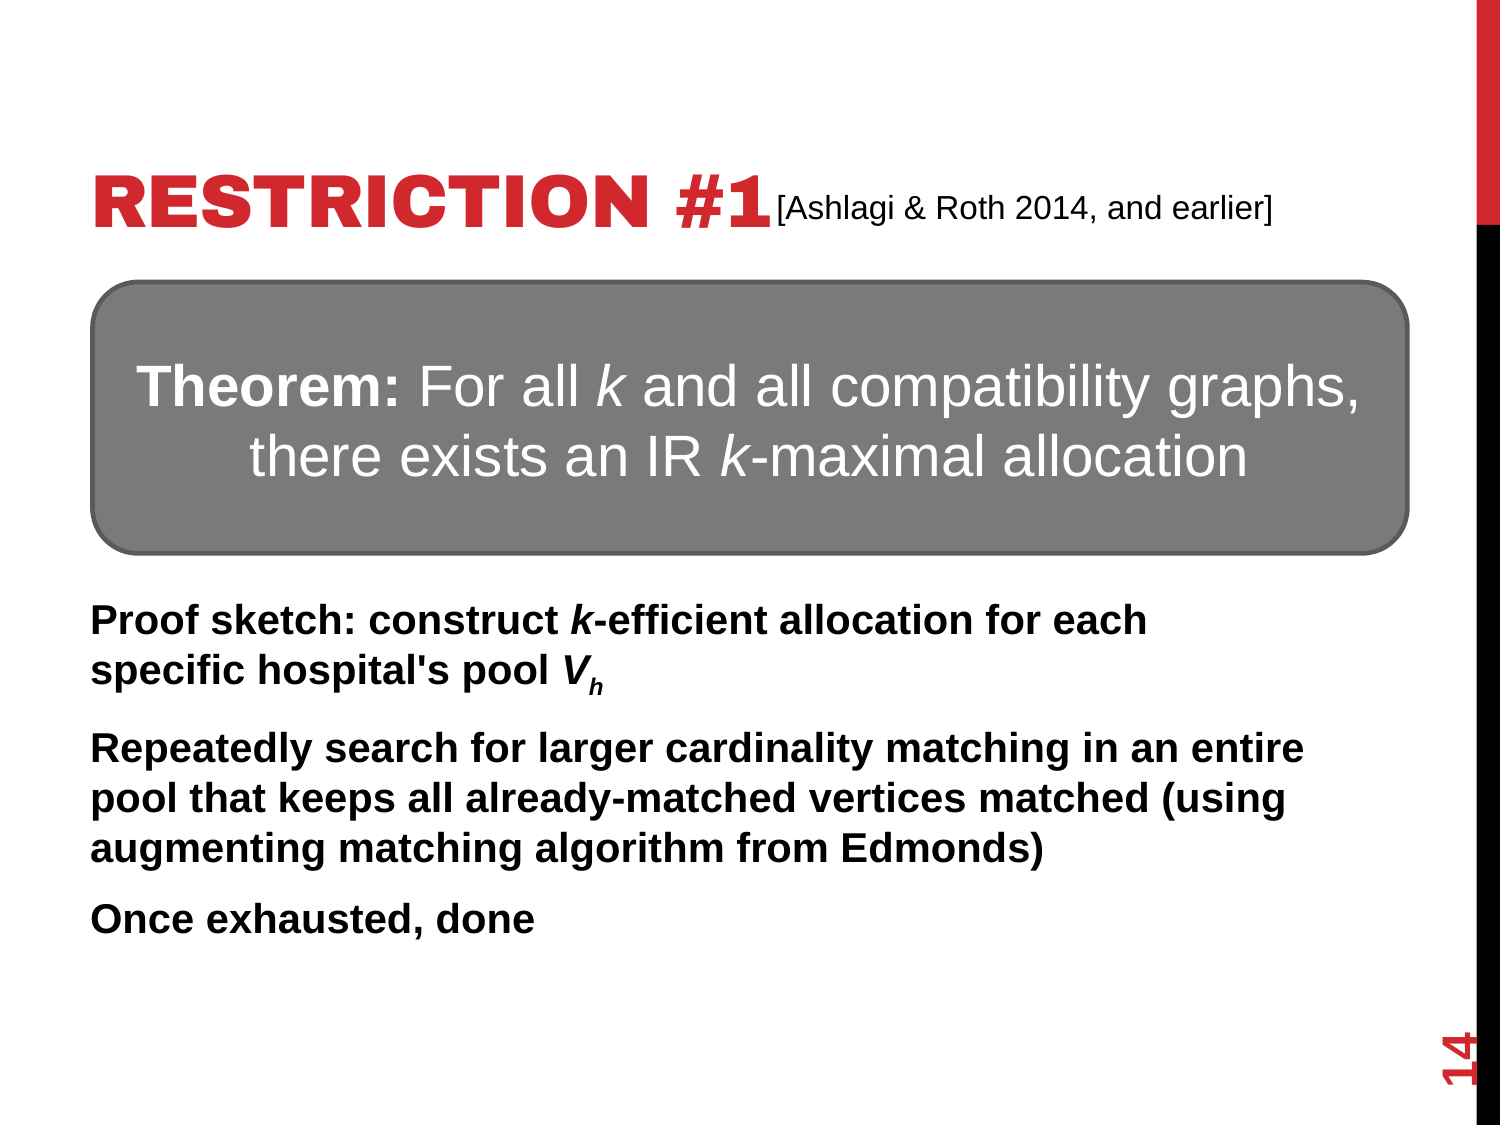

# Restriction #1
[Ashlagi & Roth 2014, and earlier]
Theorem: For all k and all compatibility graphs, there exists an IR k-maximal allocation
Proof sketch: construct k-efficient allocation for each specific hospital's pool Vh
Repeatedly search for larger cardinality matching in an entire pool that keeps all already-matched vertices matched (using augmenting matching algorithm from Edmonds)
Once exhausted, done
14